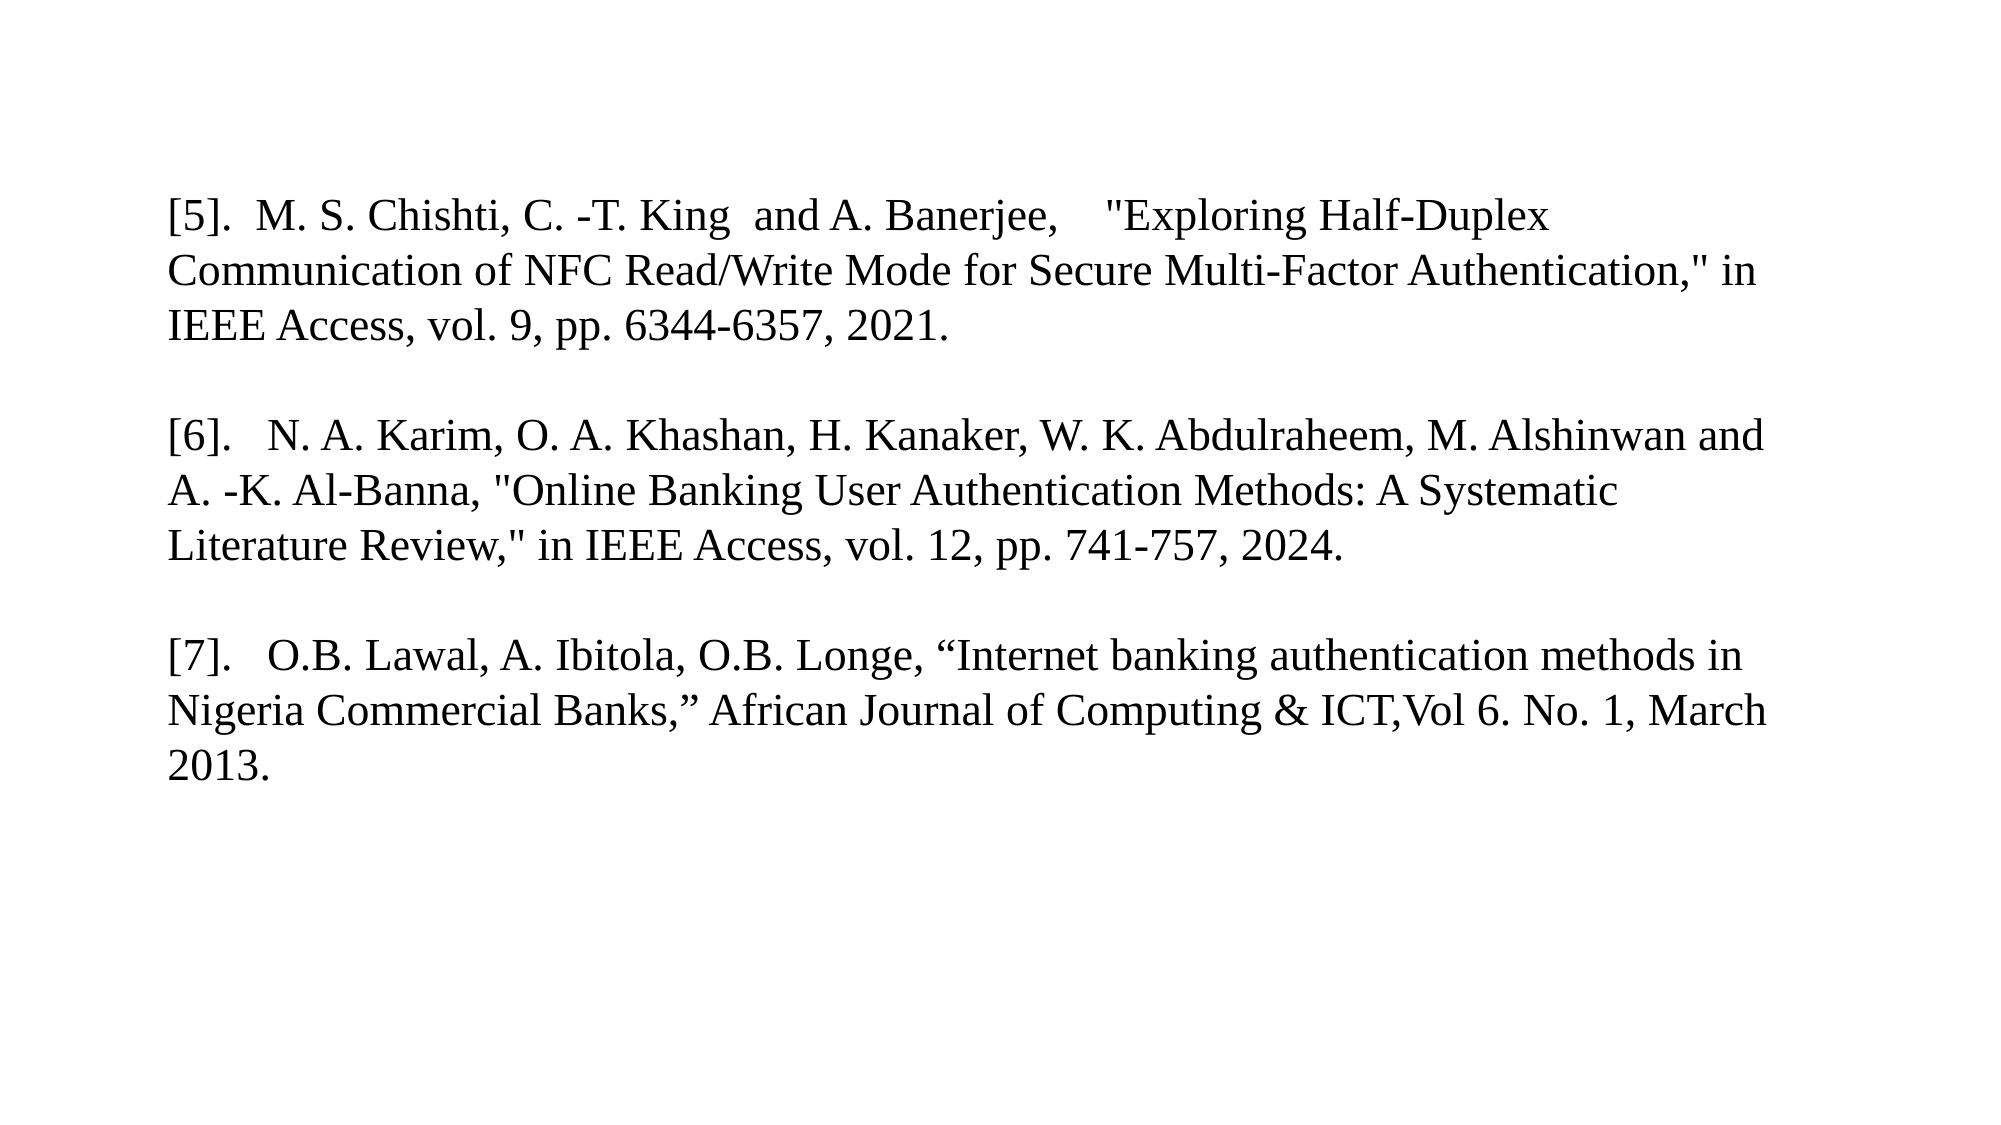

[5].  M. S. Chishti, C. -T. King  and A. Banerjee,    "Exploring Half-Duplex Communication of NFC Read/Write Mode for Secure Multi-Factor Authentication," in IEEE Access, vol. 9, pp. 6344-6357, 2021.

[6].   N. A. Karim, O. A. Khashan, H. Kanaker, W. K. Abdulraheem, M. Alshinwan and A. -K. Al-Banna, "Online Banking User Authentication Methods: A Systematic Literature Review," in IEEE Access, vol. 12, pp. 741-757, 2024.

[7].   O.B. Lawal, A. Ibitola, O.B. Longe, “Internet banking authentication methods in Nigeria Commercial Banks,” African Journal of Computing & ICT,Vol 6. No. 1, March 2013.